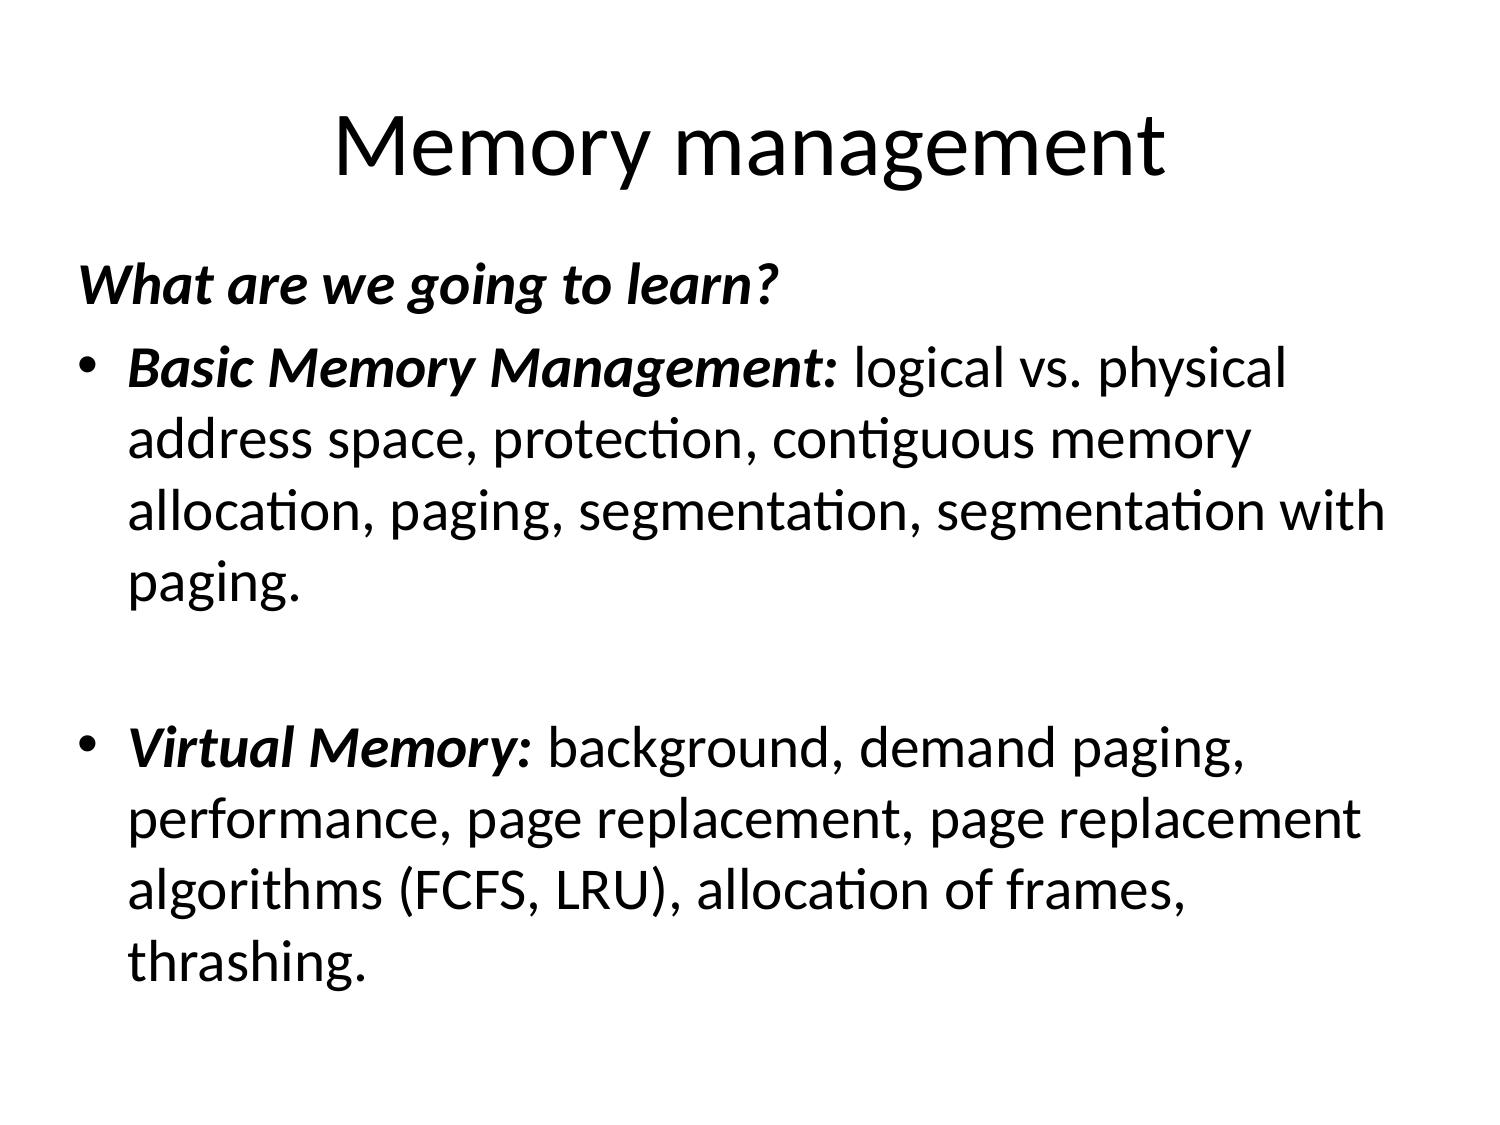

# Memory management
What are we going to learn?
Basic Memory Management: logical vs. physical address space, protection, contiguous memory allocation, paging, segmentation, segmentation with paging.

Virtual Memory: background, demand paging, performance, page replacement, page replacement algorithms (FCFS, LRU), allocation of frames, thrashing.